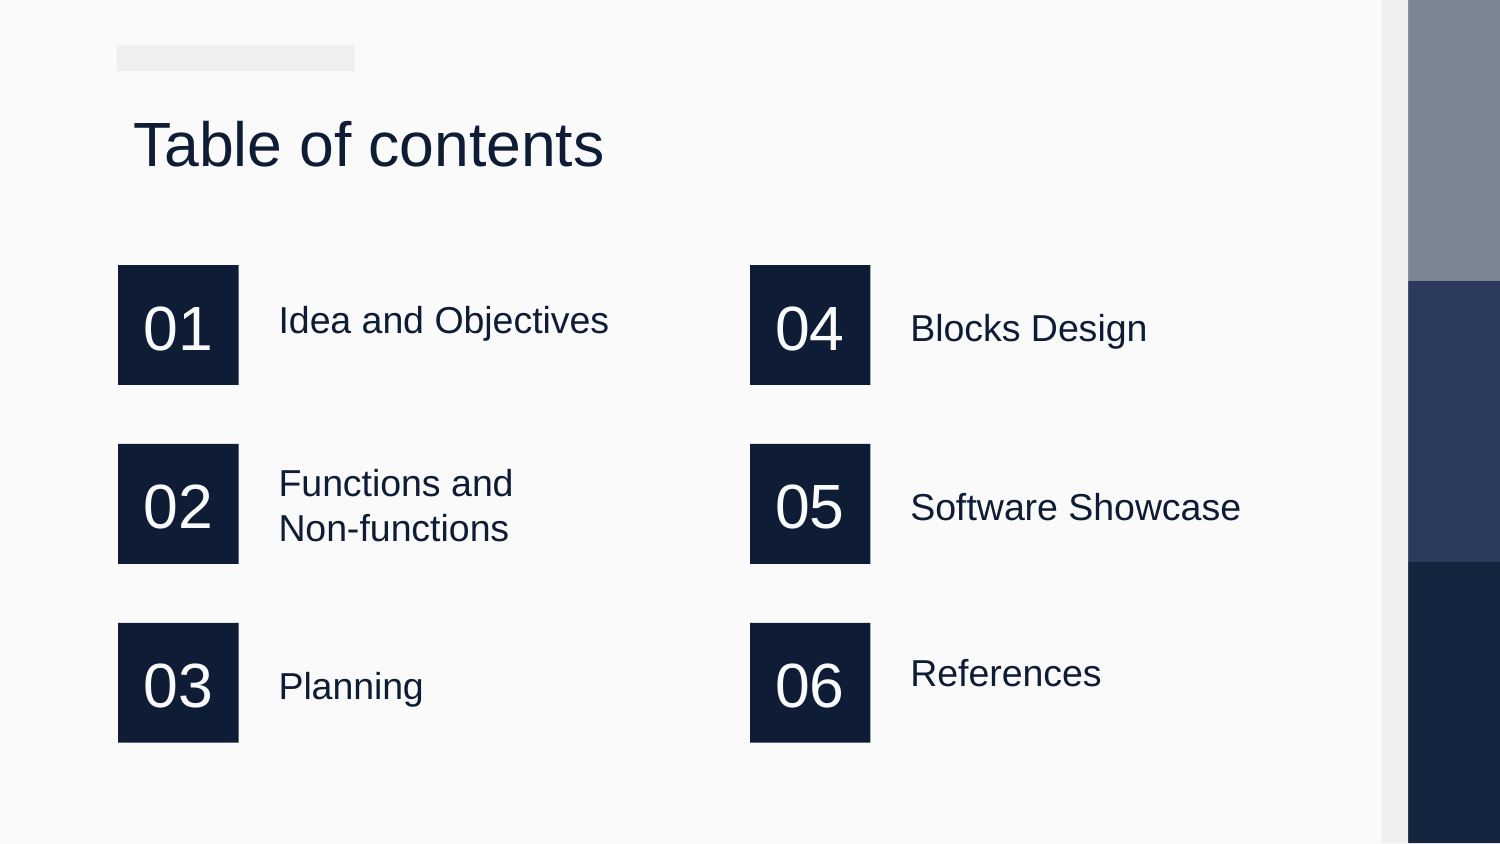

# Table of contents
01
04
Idea and Objectives
Blocks Design
02
Functions and
Non-functions
05
Software Showcase
03
06
References
Planning